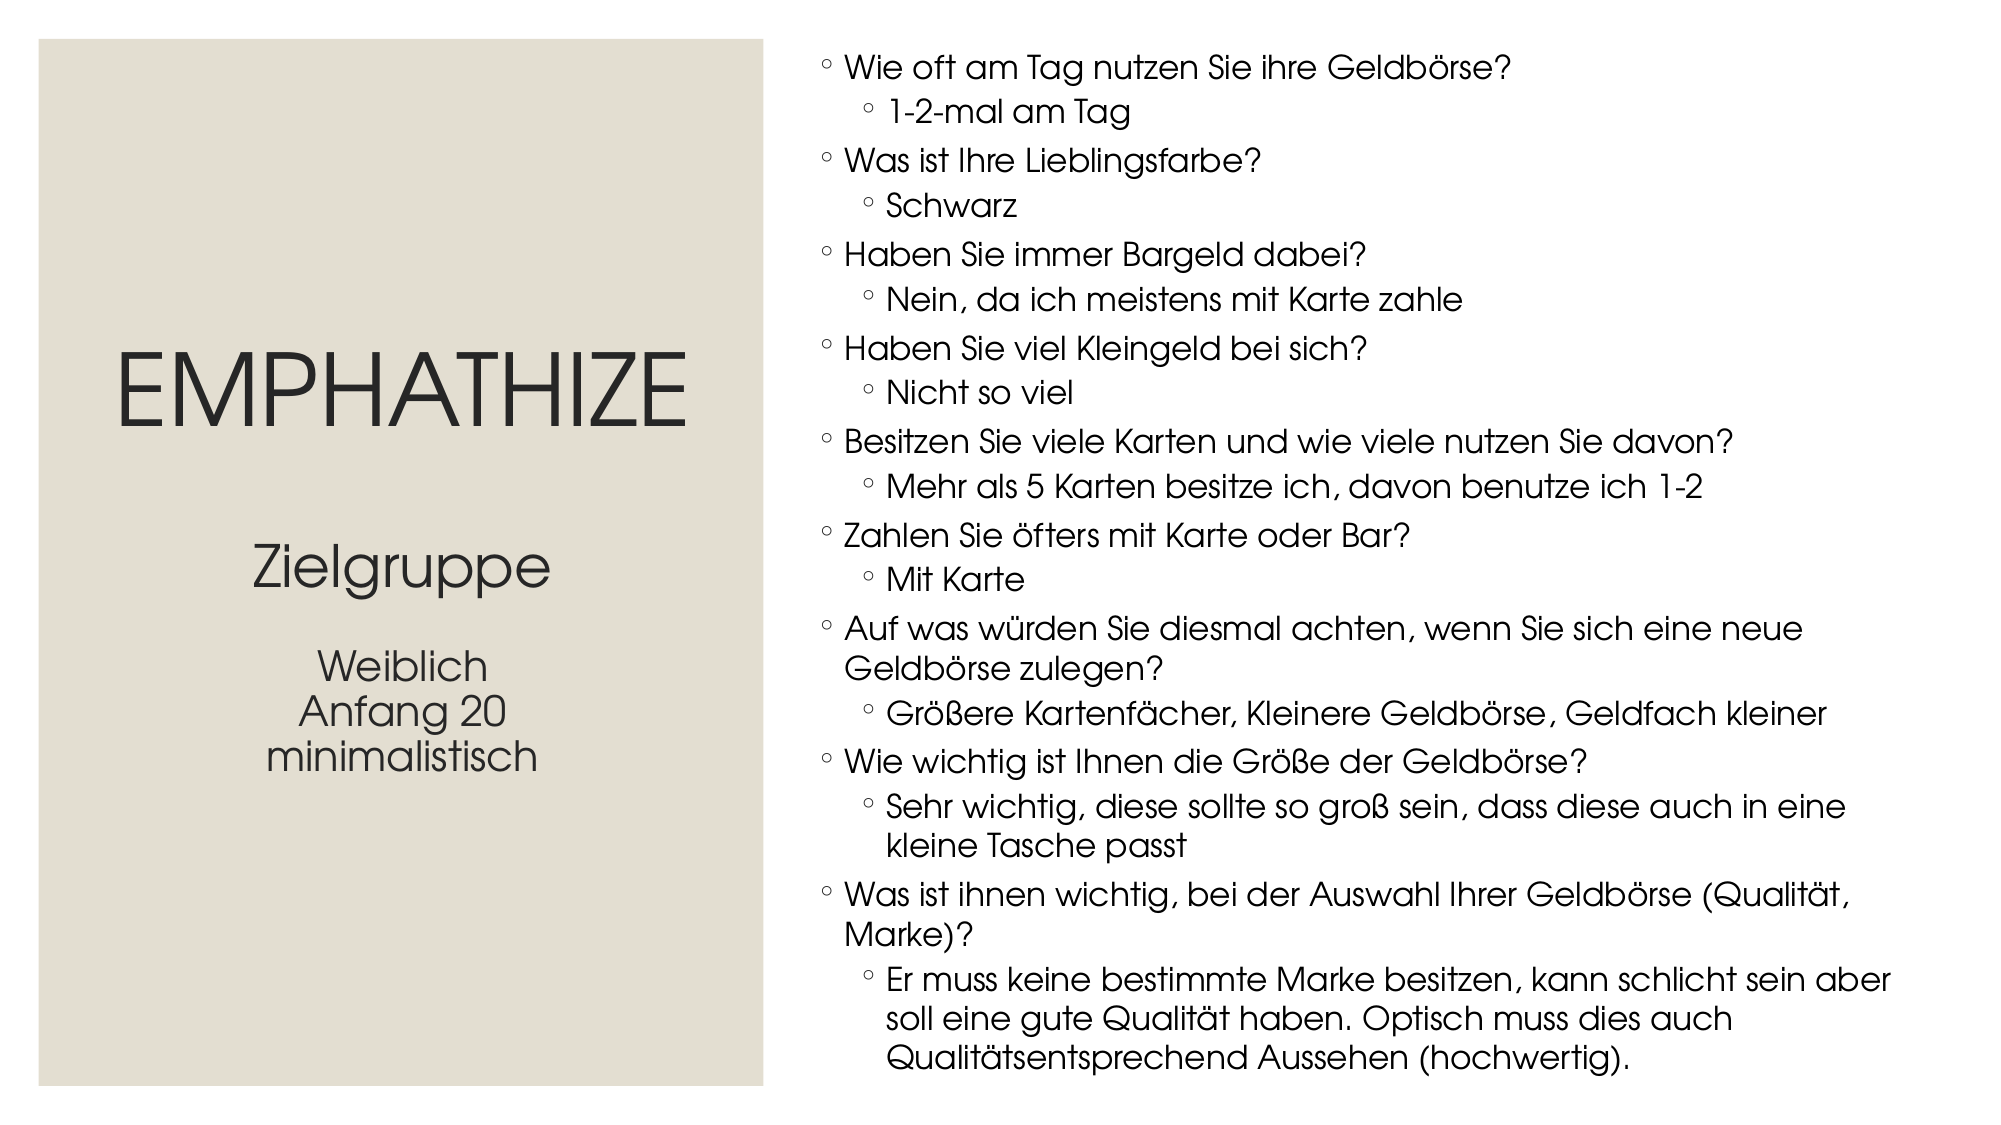

Wie oft am Tag nutzen Sie ihre Geldbörse?
1-2-mal am Tag
Was ist Ihre Lieblingsfarbe?
Schwarz
Haben Sie immer Bargeld dabei?
Nein, da ich meistens mit Karte zahle
Haben Sie viel Kleingeld bei sich?
Nicht so viel
Besitzen Sie viele Karten und wie viele nutzen Sie davon?
Mehr als 5 Karten besitze ich, davon benutze ich 1-2
Zahlen Sie öfters mit Karte oder Bar?
Mit Karte
Auf was würden Sie diesmal achten, wenn Sie sich eine neue Geldbörse zulegen?
Größere Kartenfächer, Kleinere Geldbörse, Geldfach kleiner
Wie wichtig ist Ihnen die Größe der Geldbörse?
Sehr wichtig, diese sollte so groß sein, dass diese auch in eine kleine Tasche passt
Was ist ihnen wichtig, bei der Auswahl Ihrer Geldbörse (Qualität, Marke)?
Er muss keine bestimmte Marke besitzen, kann schlicht sein aber soll eine gute Qualität haben. Optisch muss dies auch Qualitätsentsprechend Aussehen (hochwertig).

# EMPHATHIZE Zielgruppe Weiblich Anfang 20 minimalistisch